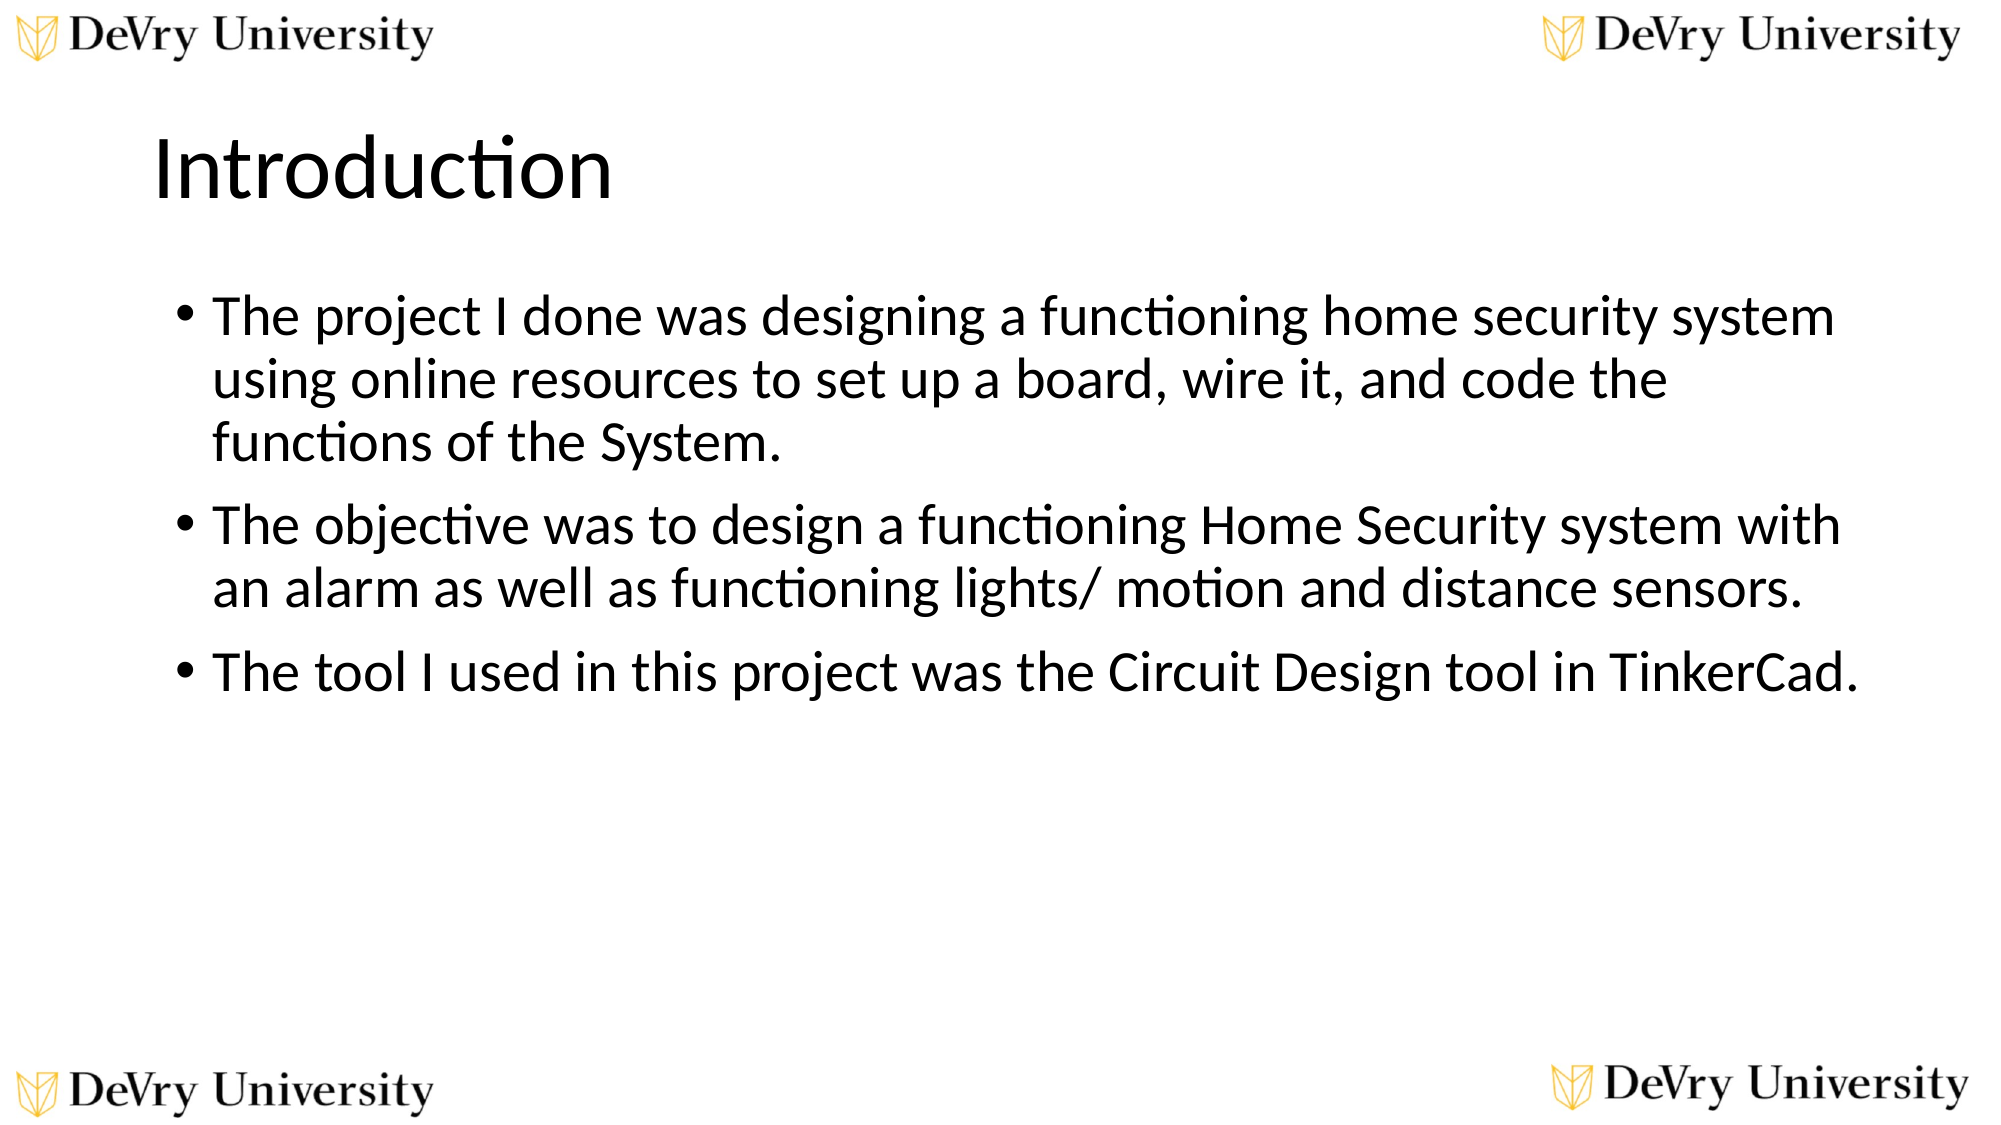

# Introduction
The project I done was designing a functioning home security system using online resources to set up a board, wire it, and code the functions of the System.
The objective was to design a functioning Home Security system with an alarm as well as functioning lights/ motion and distance sensors.
The tool I used in this project was the Circuit Design tool in TinkerCad.